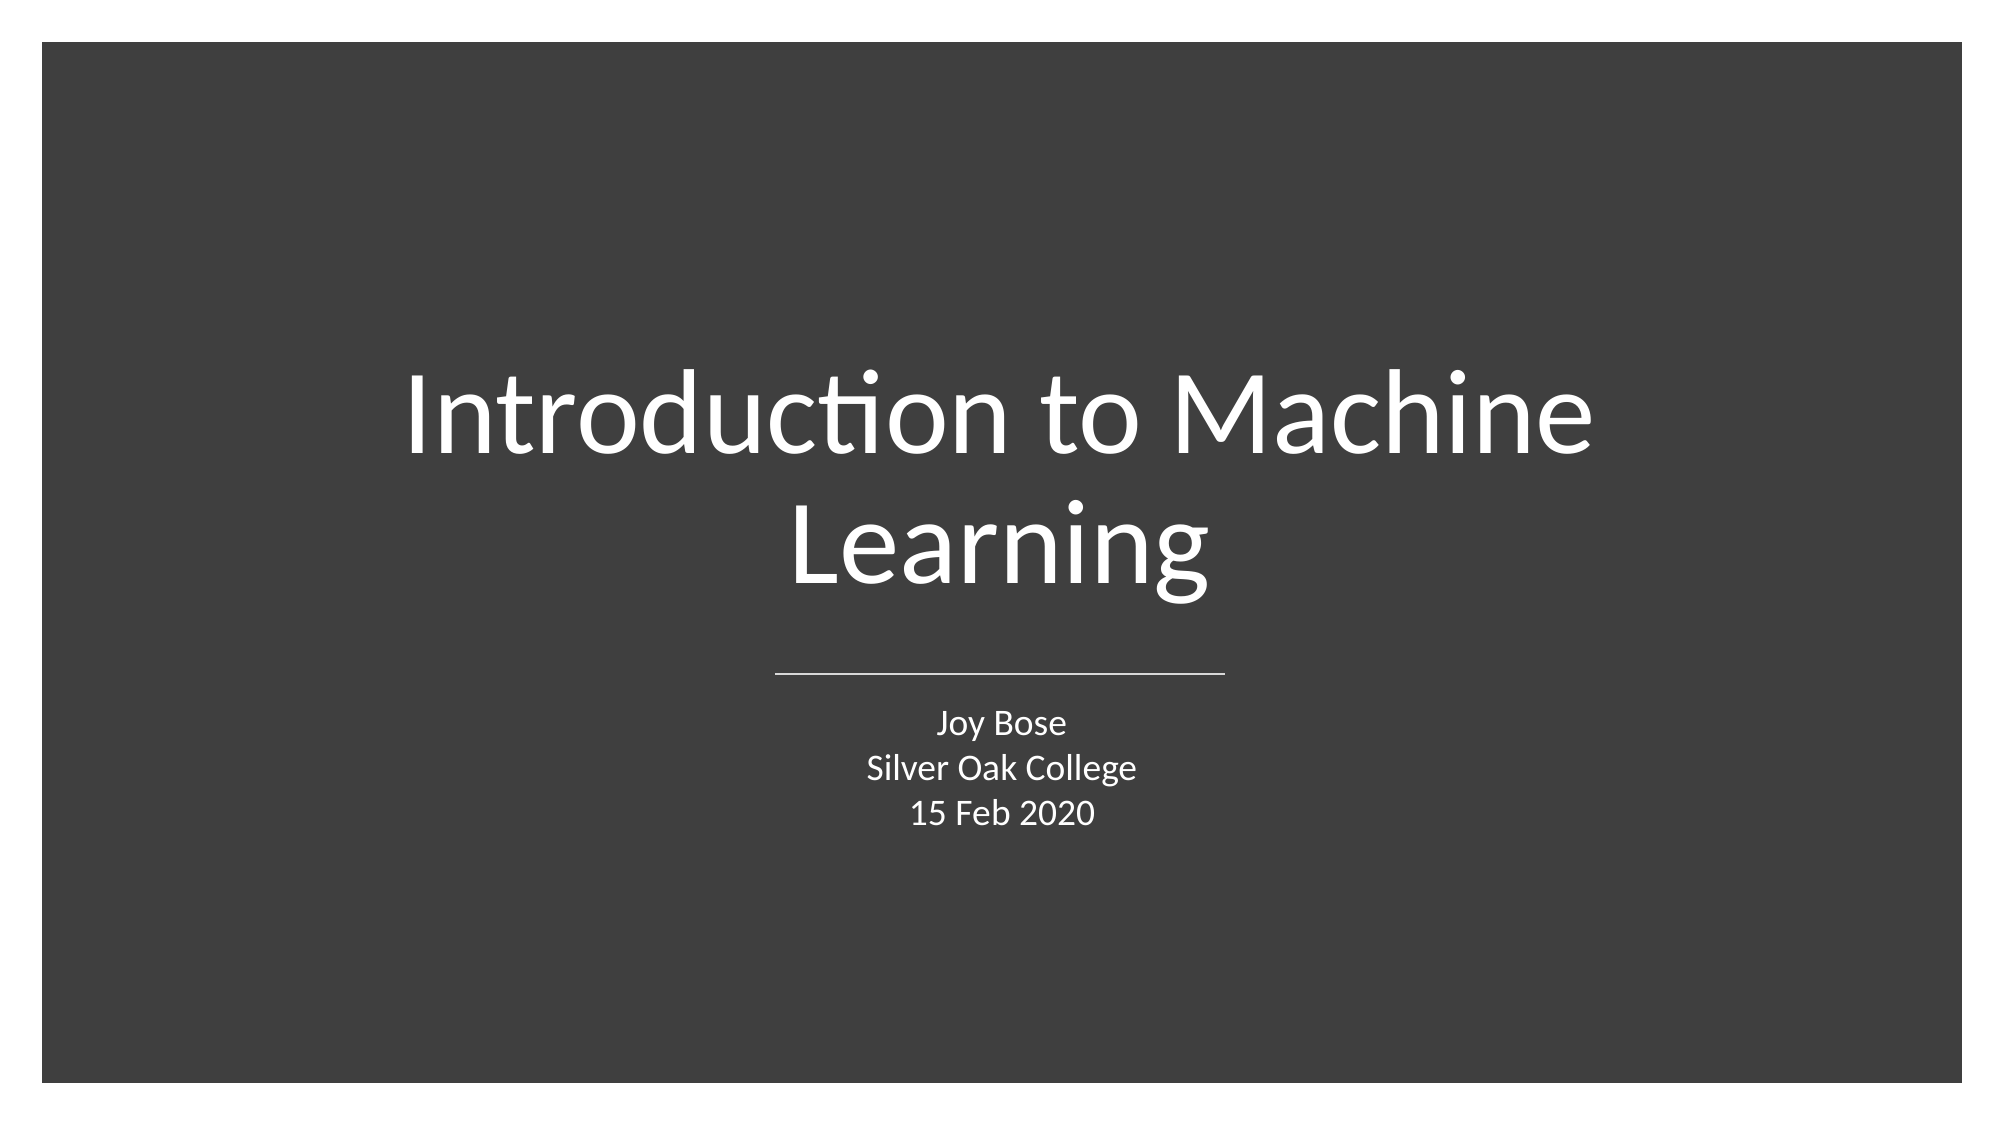

Joy Bose
Silver Oak College
15 Feb 2020
# Introduction to Machine Learning